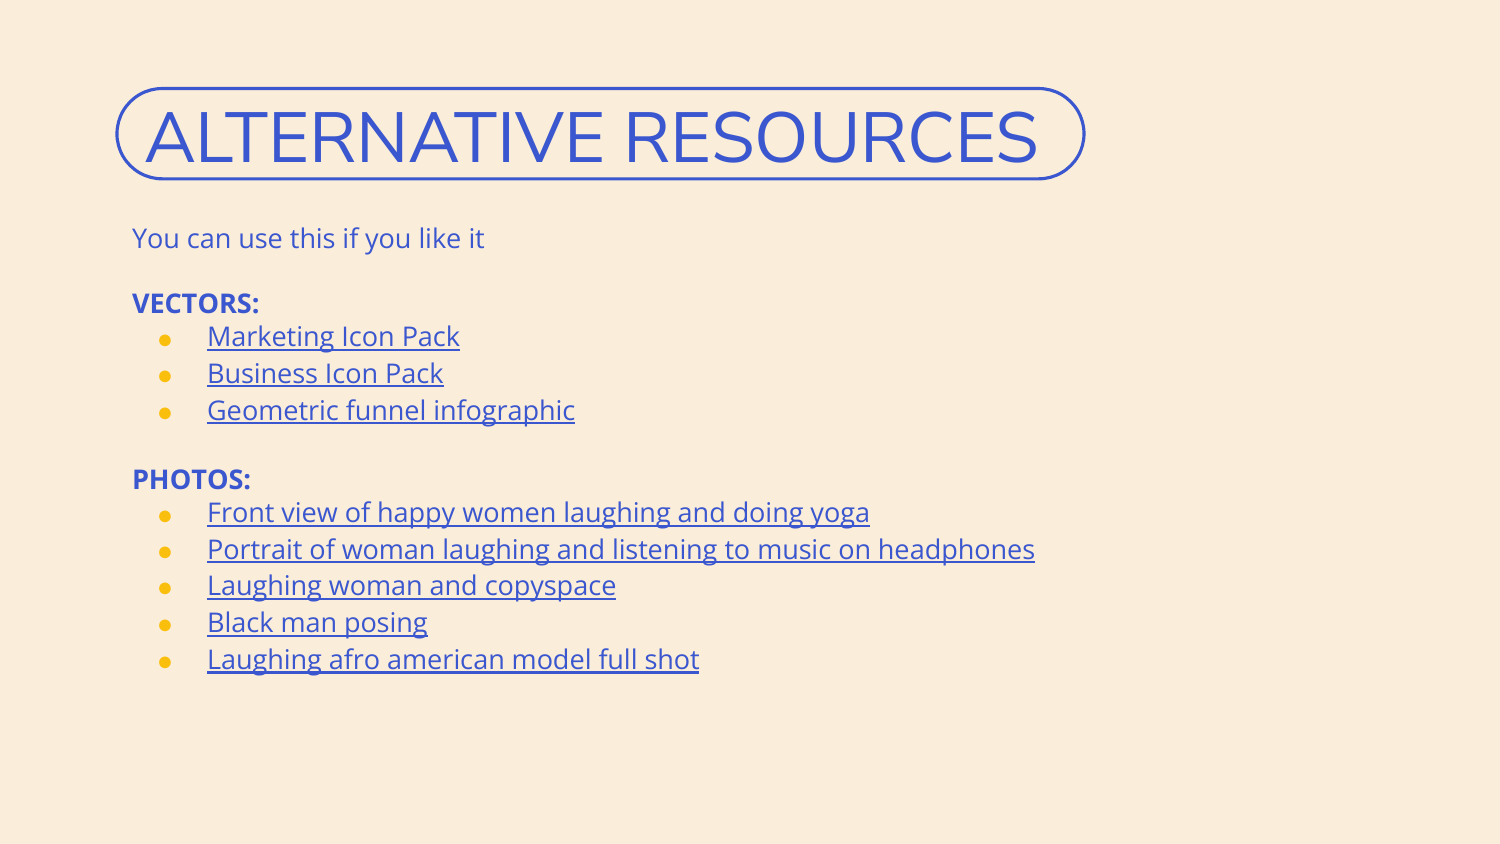

# ALTERNATIVE RESOURCES
You can use this if you like it

VECTORS:
Marketing Icon Pack
Business Icon Pack
Geometric funnel infographic
PHOTOS:
Front view of happy women laughing and doing yoga
Portrait of woman laughing and listening to music on headphones
Laughing woman and copyspace
Black man posing
Laughing afro american model full shot